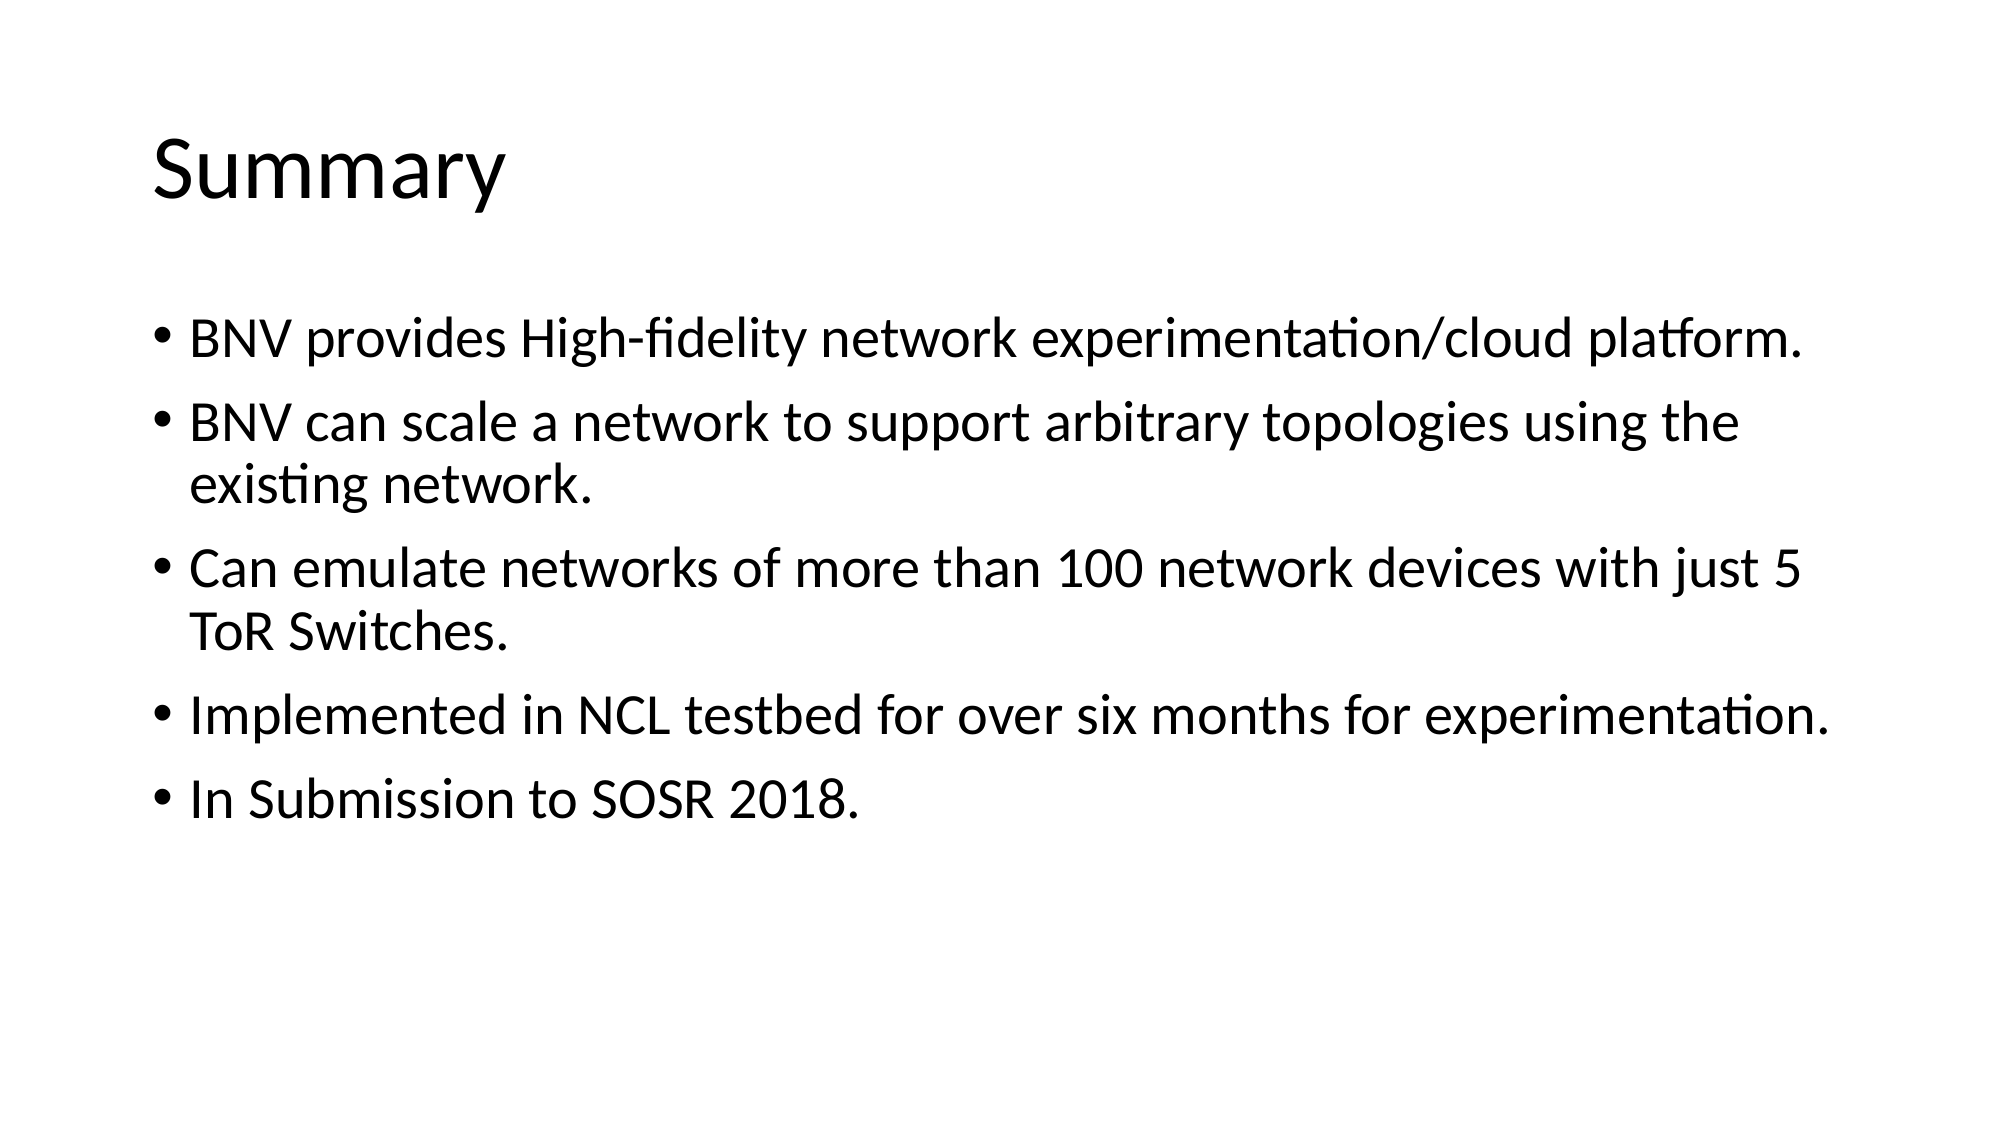

# Summary
BNV provides High-fidelity network experimentation/cloud platform.
BNV can scale a network to support arbitrary topologies using the existing network.
Can emulate networks of more than 100 network devices with just 5 ToR Switches.
Implemented in NCL testbed for over six months for experimentation.
In Submission to SOSR 2018.